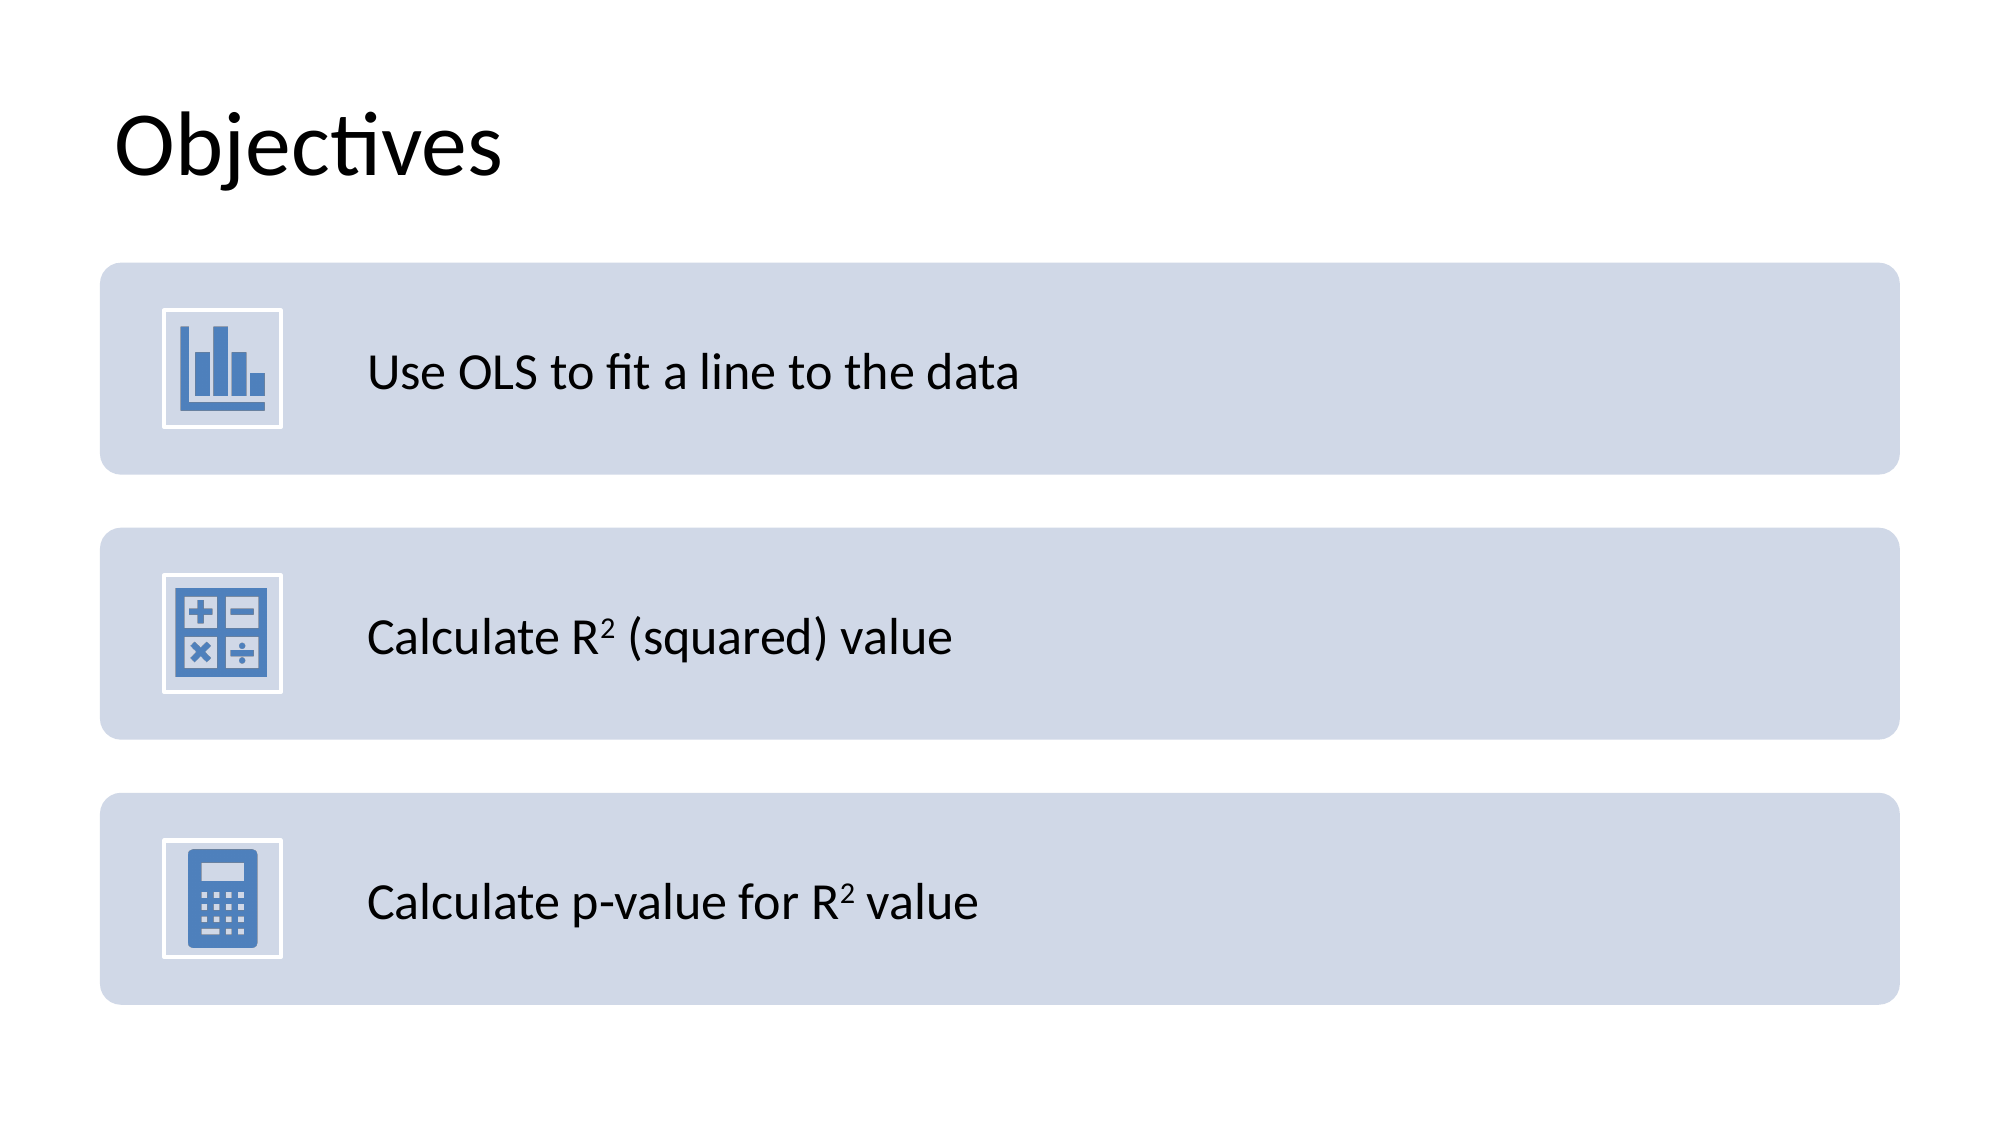

# Objectives
Use OLS to fit a line to the data
Calculate R2 (squared) value
Calculate p-value for R2 value